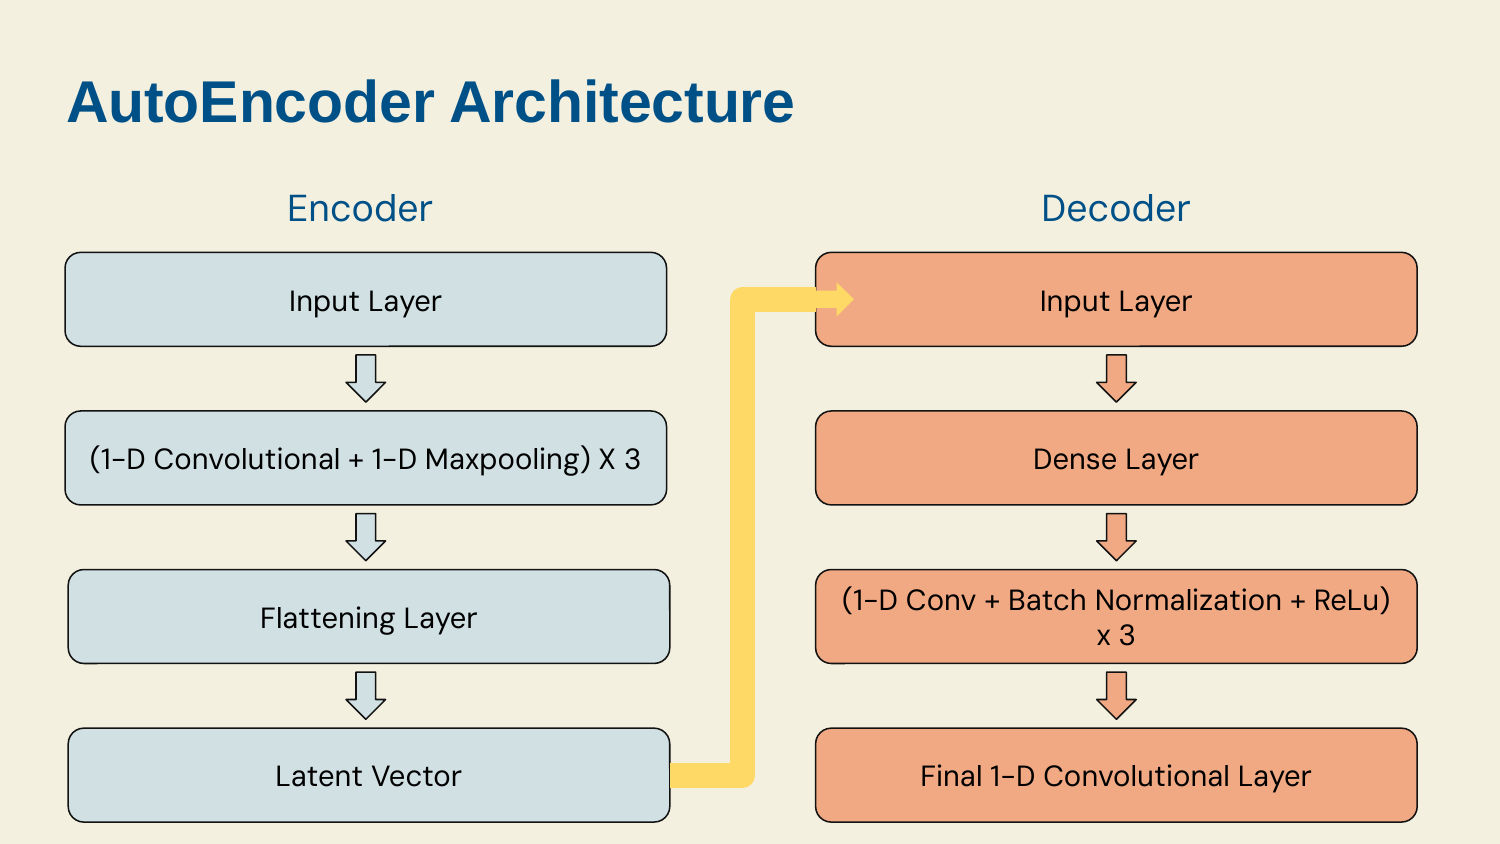

# AutoEncoder Architecture
Encoder
Decoder
Input Layer
Input Layer

Dense Layer
(1-D Convolutional + 1-D Maxpooling) X 3

(1-D Conv + Batch Normalization + ReLu) x 3
Flattening Layer

Latent Vector
Final 1-D Convolutional Layer